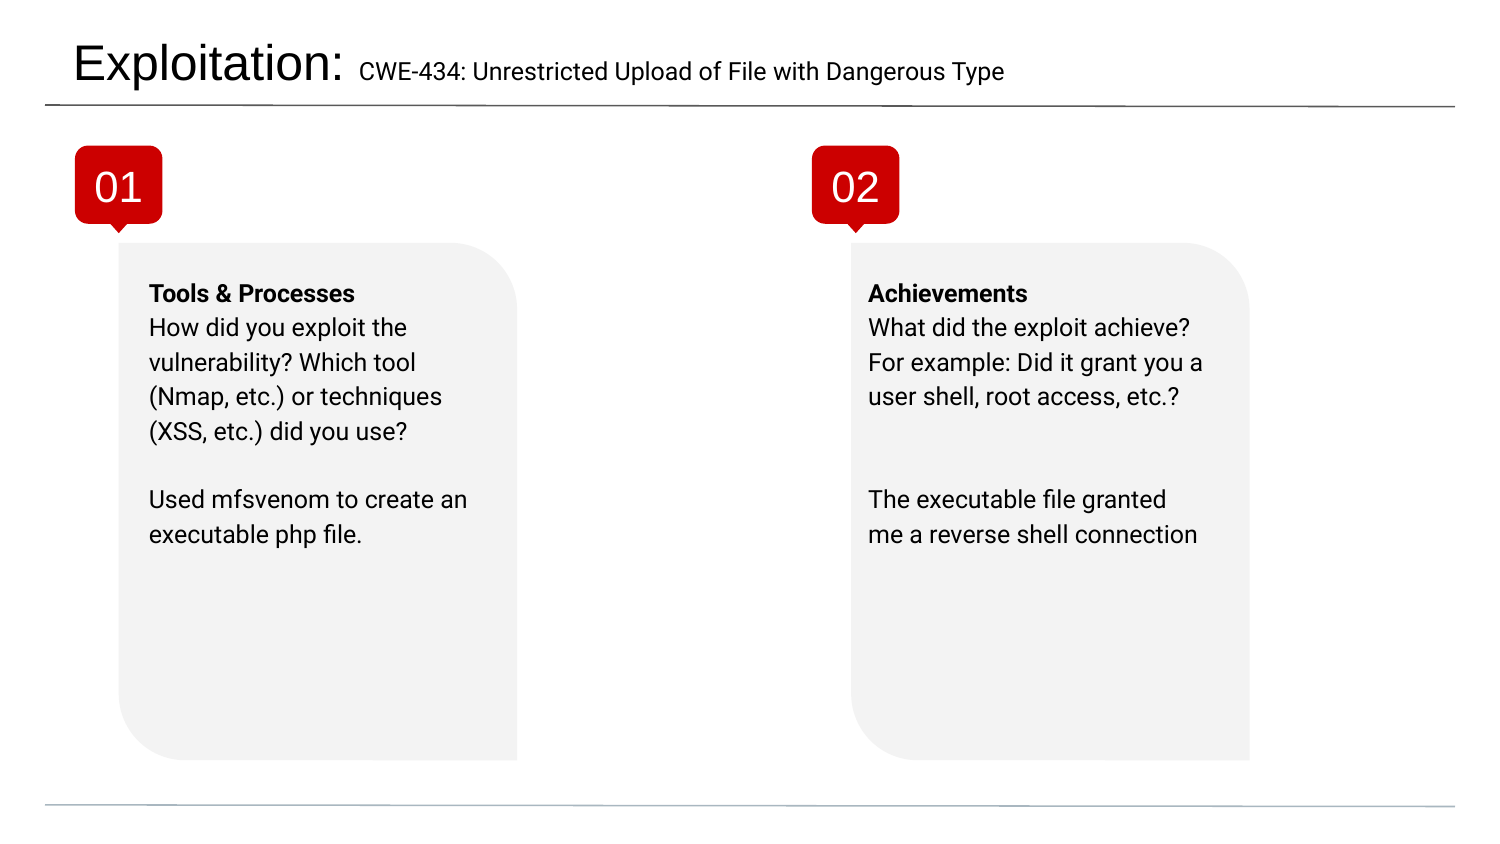

# Exploitation: CWE-434: Unrestricted Upload of File with Dangerous Type
01

02

Achievements
What did the exploit achieve? For example: Did it grant you a user shell, root access, etc.?

The executable file granted me a reverse shell connection
Tools & Processes
How did you exploit the vulnerability? Which tool (Nmap, etc.) or techniques (XSS, etc.) did you use?

Used mfsvenom to create an executable php file.